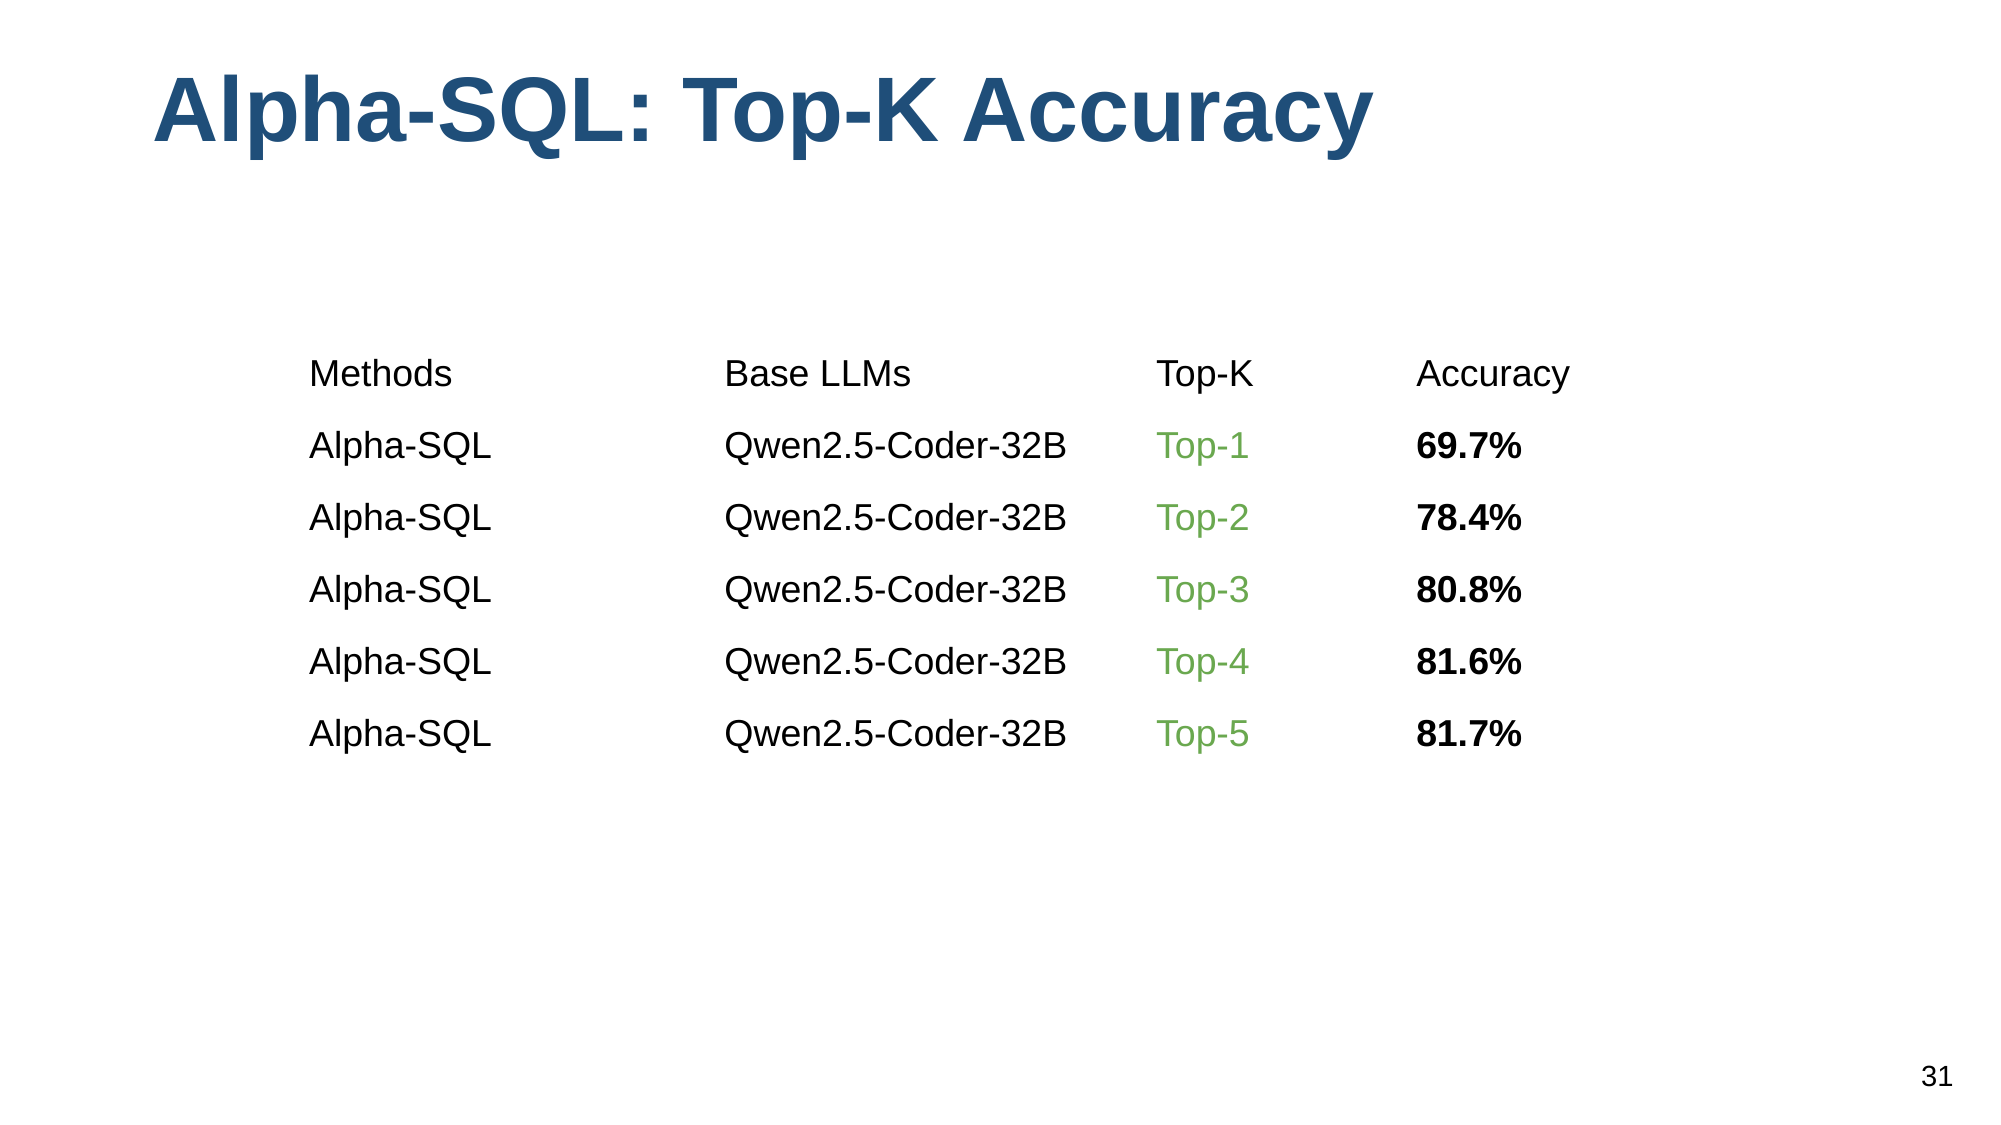

# Alpha-SQL: Top-K Accuracy
| Methods | Base LLMs | Top-K | Accuracy |
| --- | --- | --- | --- |
| Alpha-SQL | Qwen2.5-Coder-32B | Top-1 | 69.7% |
| Alpha-SQL | Qwen2.5-Coder-32B | Top-2 | 78.4% |
| Alpha-SQL | Qwen2.5-Coder-32B | Top-3 | 80.8% |
| Alpha-SQL | Qwen2.5-Coder-32B | Top-4 | 81.6% |
| Alpha-SQL | Qwen2.5-Coder-32B | Top-5 | 81.7% |
31